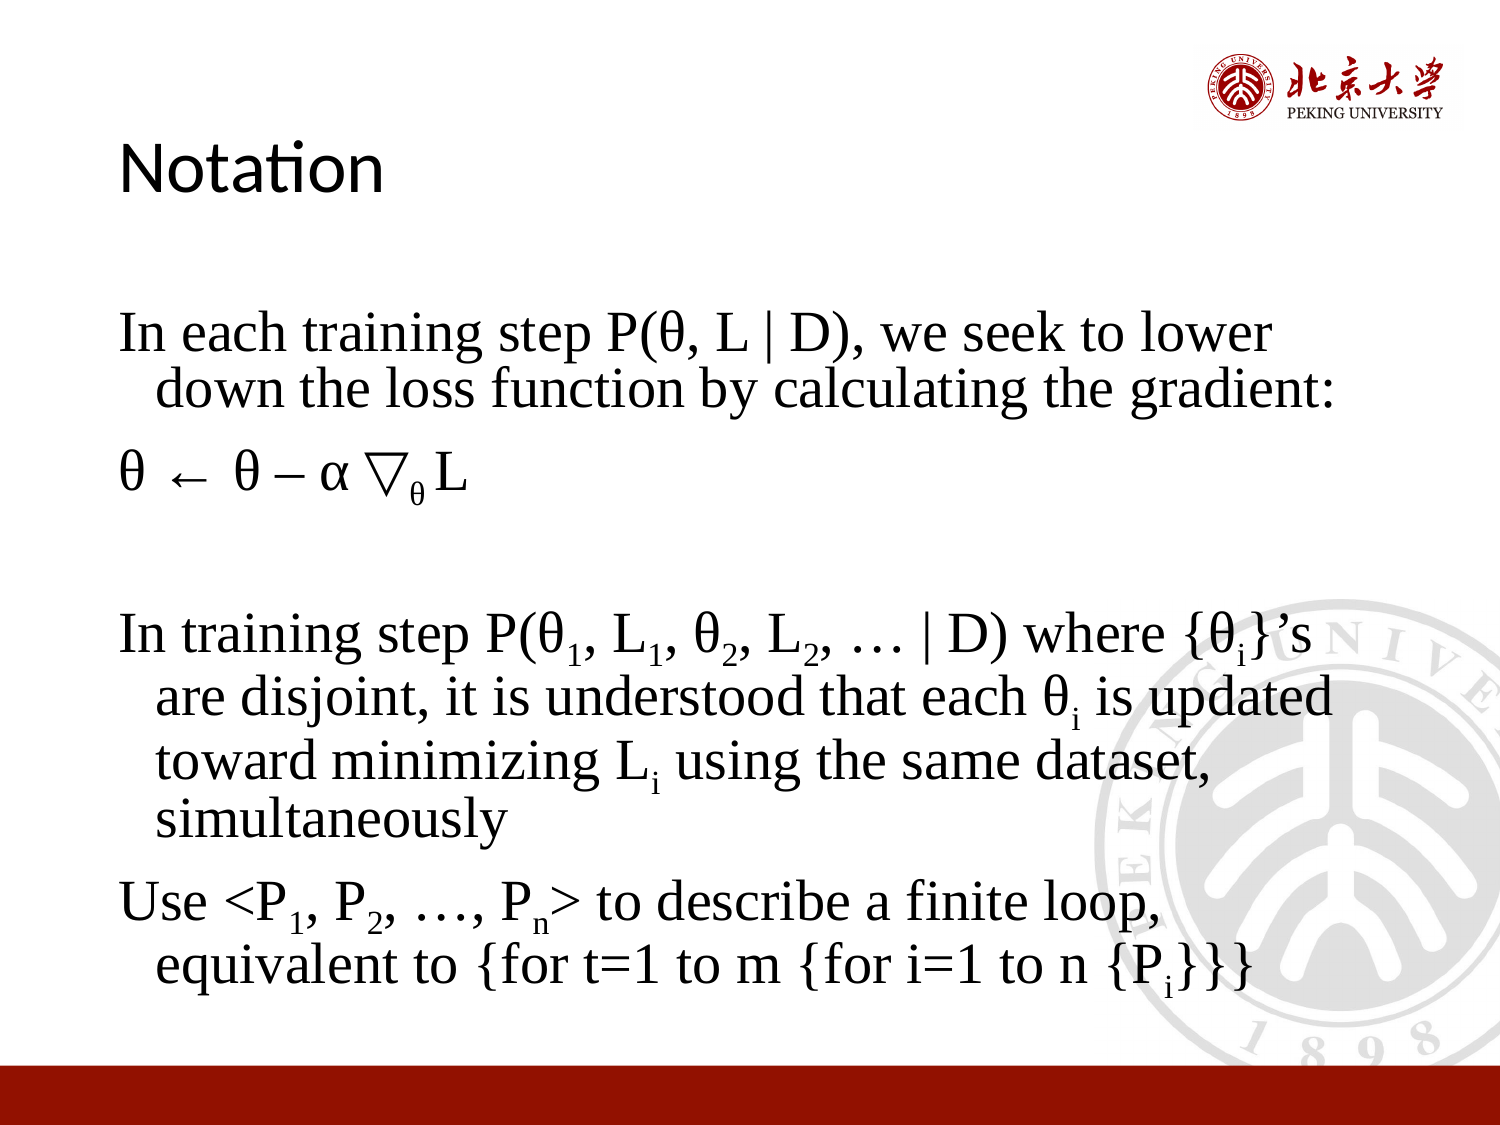

# Notation
In each training step P(θ, L | D), we seek to lower down the loss function by calculating the gradient:
θ ← θ – α ▽θ L

In training step P(θ1, L1, θ2, L2, … | D) where {θi}’s are disjoint, it is understood that each θi is updated toward minimizing Li using the same dataset, simultaneously
Use <P1, P2, …, Pn> to describe a finite loop, equivalent to {for t=1 to m {for i=1 to n {Pi}}}